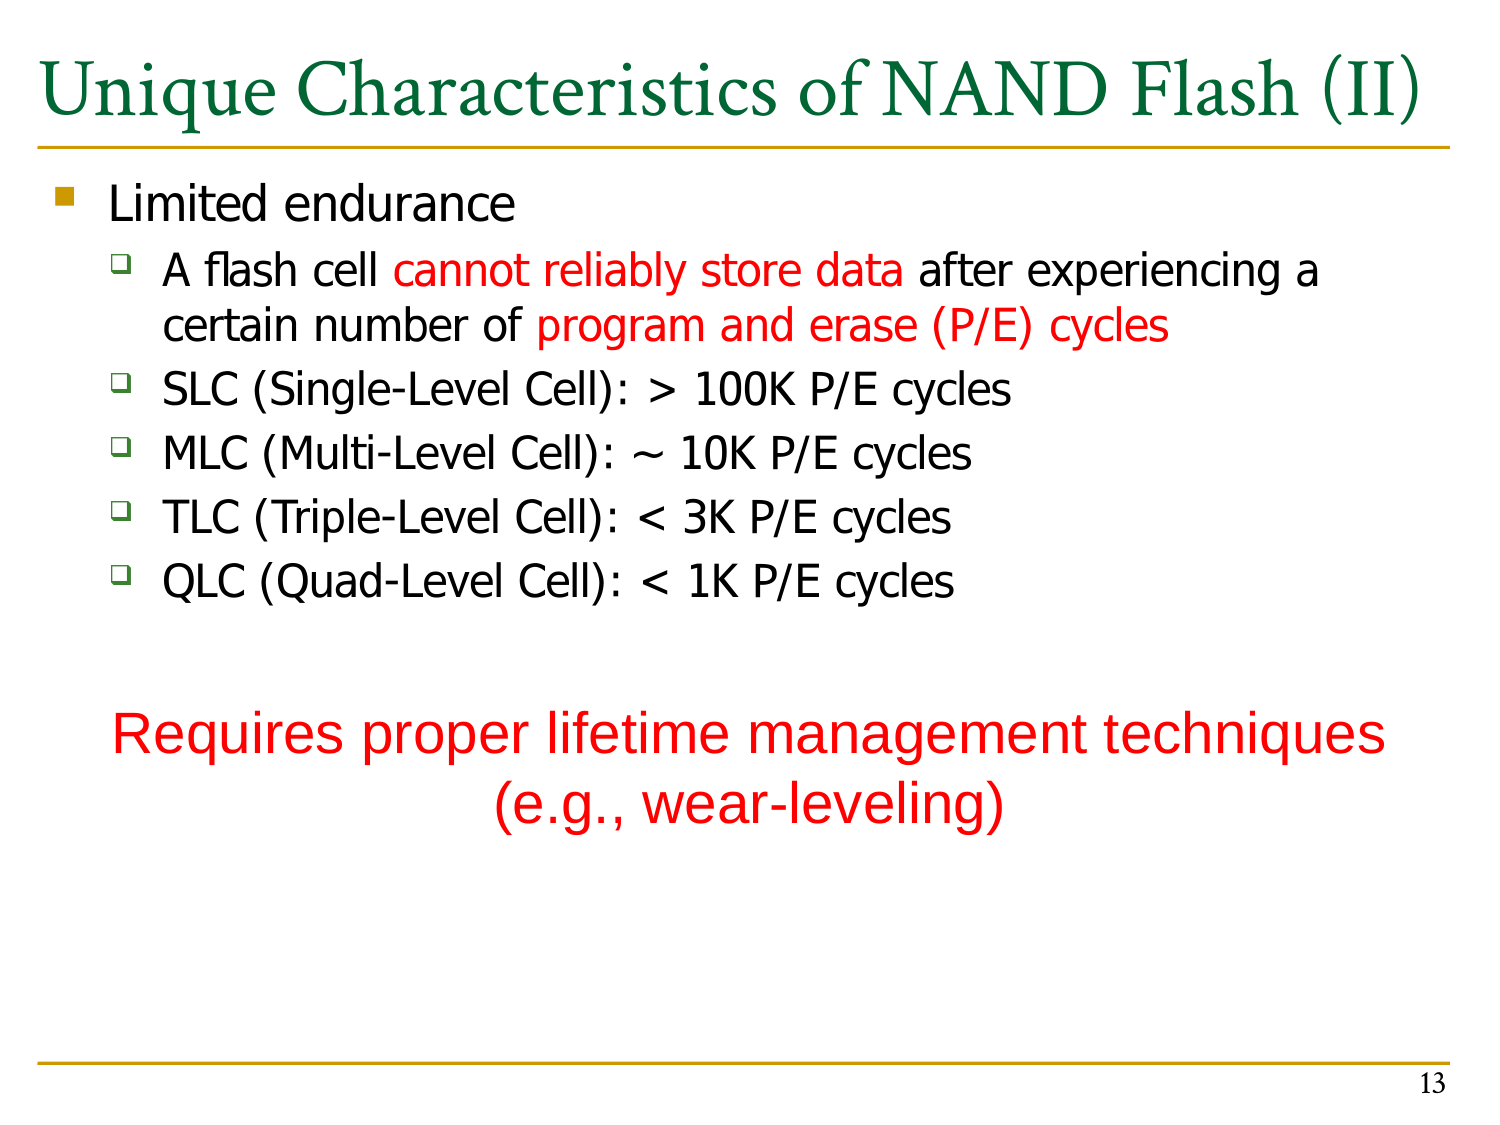

# Unique Characteristics of NAND Flash (II)
Limited endurance
A flash cell cannot reliably store data after experiencing a certain number of program and erase (P/E) cycles
SLC (Single-Level Cell): > 100K P/E cycles
MLC (Multi-Level Cell): ~ 10K P/E cycles
TLC (Triple-Level Cell): < 3K P/E cycles
QLC (Quad-Level Cell): < 1K P/E cycles
Requires proper lifetime management techniques
(e.g., wear-leveling)
13